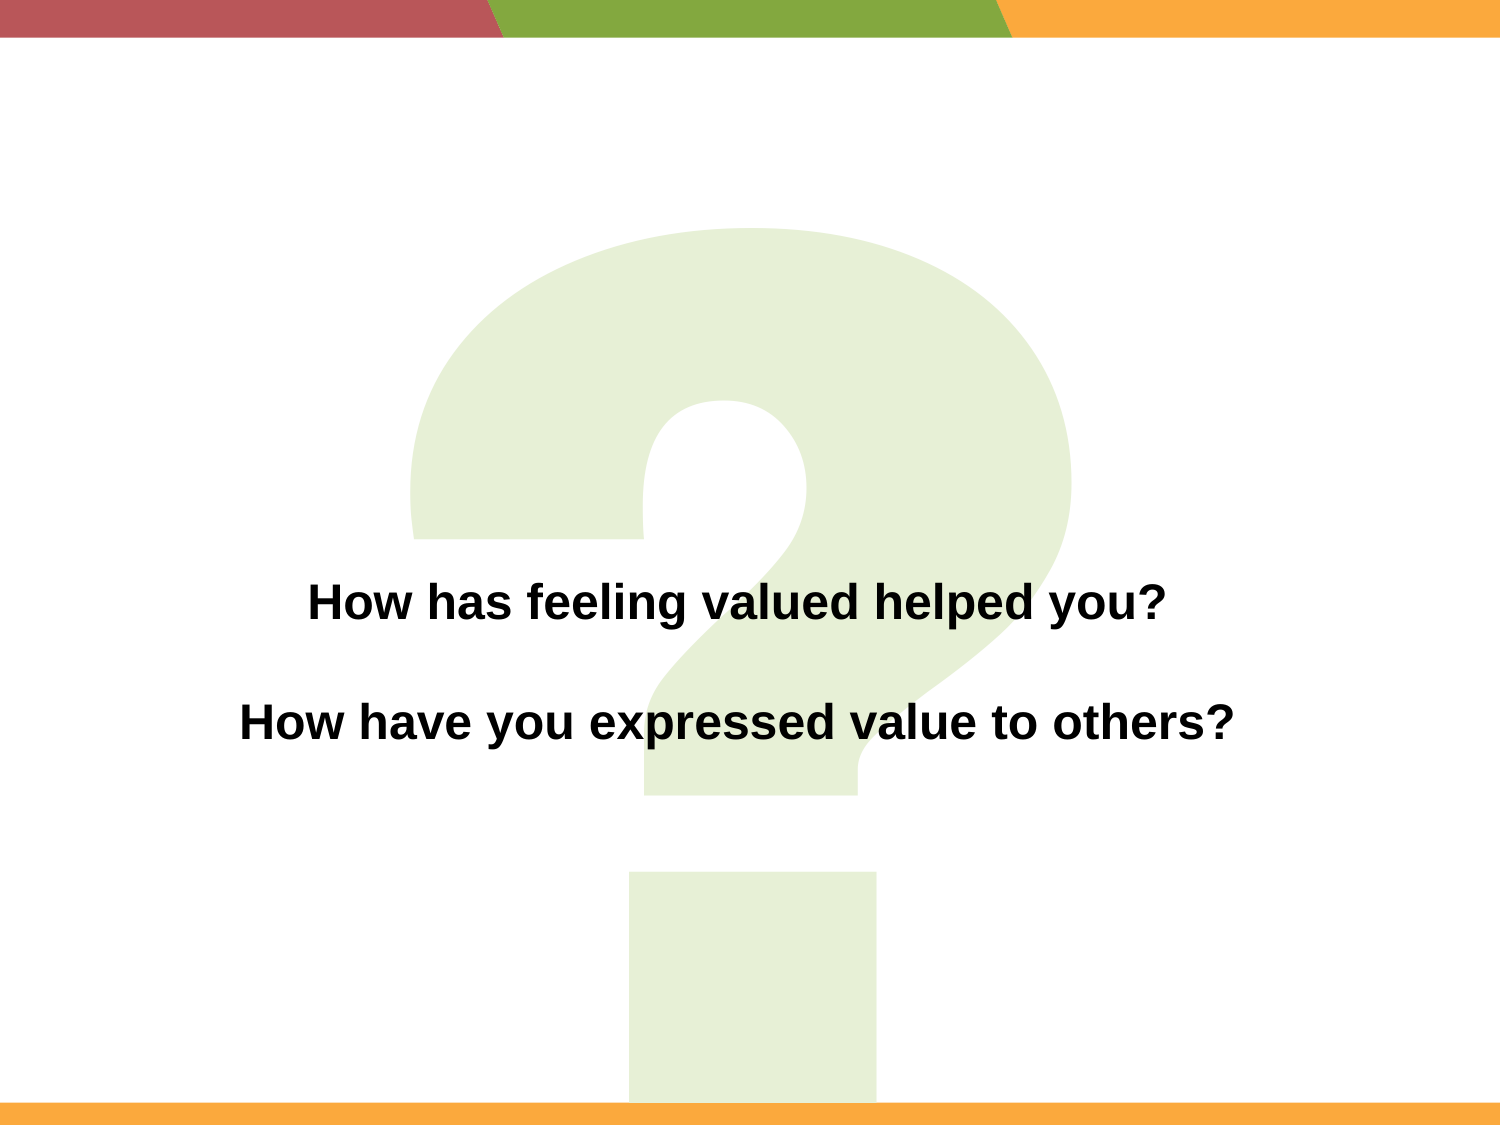

?
How has feeling valued helped you?

How have you expressed value to others?